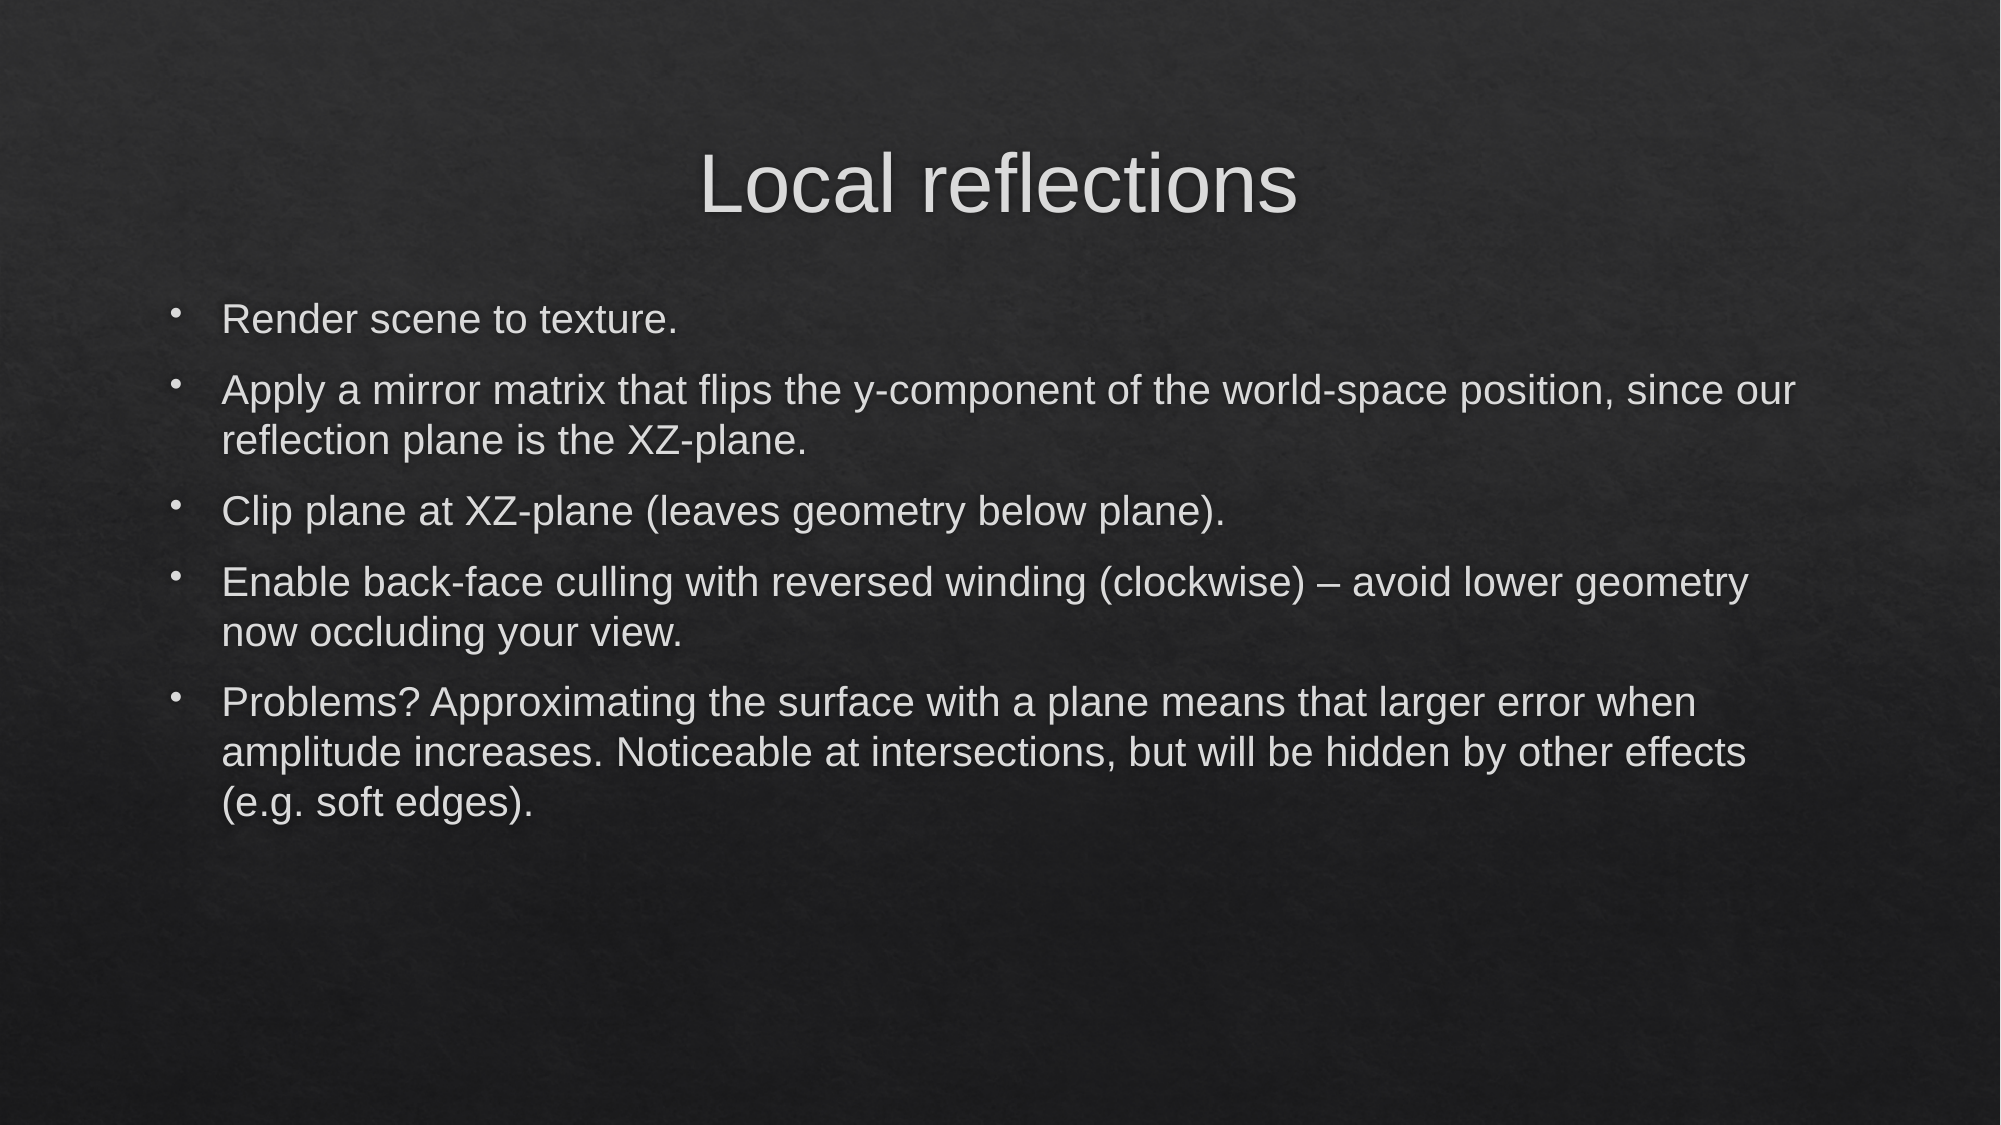

# Local reflections
Render scene to texture.
Apply a mirror matrix that flips the y-component of the world-space position, since our reflection plane is the XZ-plane.
Clip plane at XZ-plane (leaves geometry below plane).
Enable back-face culling with reversed winding (clockwise) – avoid lower geometry now occluding your view.
Problems? Approximating the surface with a plane means that larger error when amplitude increases. Noticeable at intersections, but will be hidden by other effects (e.g. soft edges).